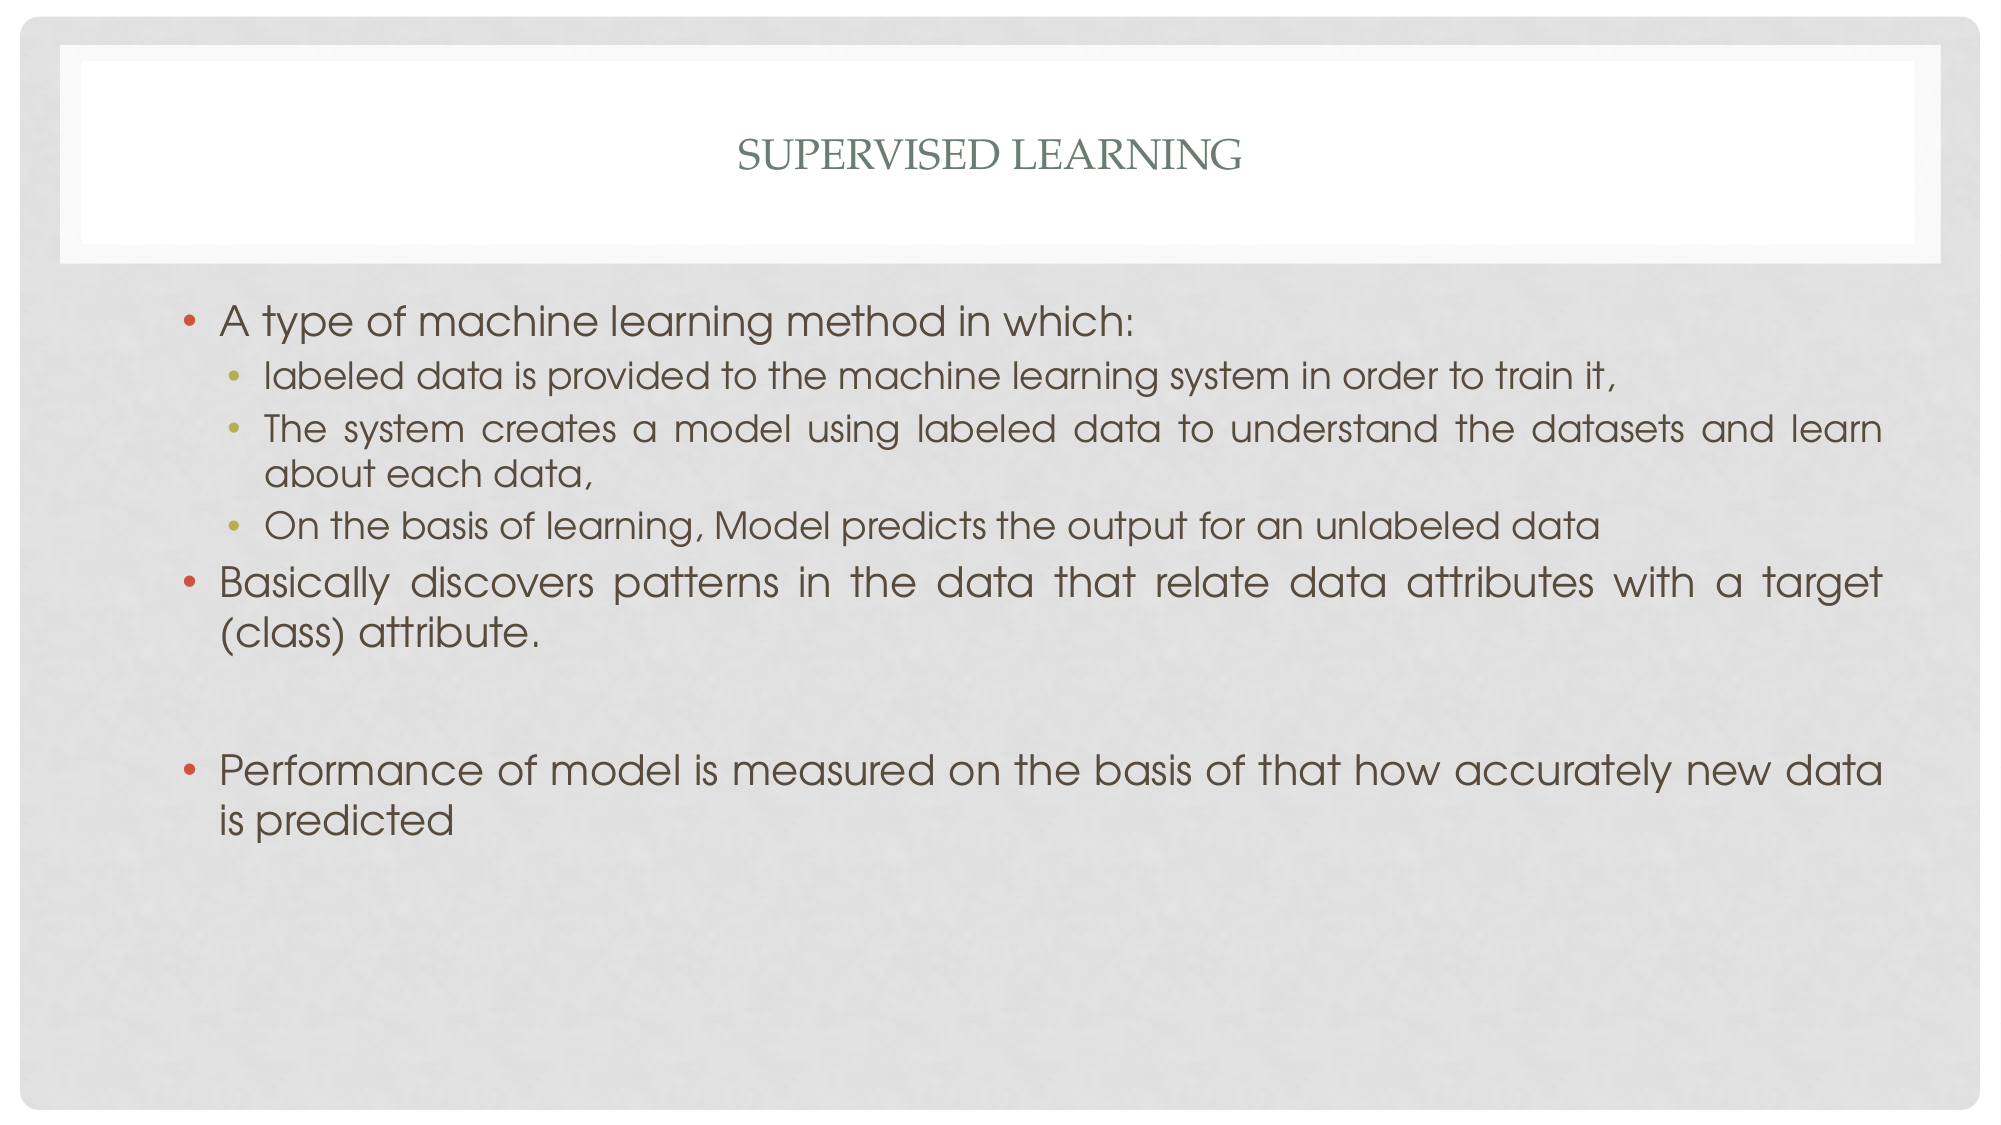

# Supervised Learning
A type of machine learning method in which:
labeled data is provided to the machine learning system in order to train it,
The system creates a model using labeled data to understand the datasets and learn about each data,
On the basis of learning, Model predicts the output for an unlabeled data
Basically discovers patterns in the data that relate data attributes with a target (class) attribute.

Performance of model is measured on the basis of that how accurately new data is predicted